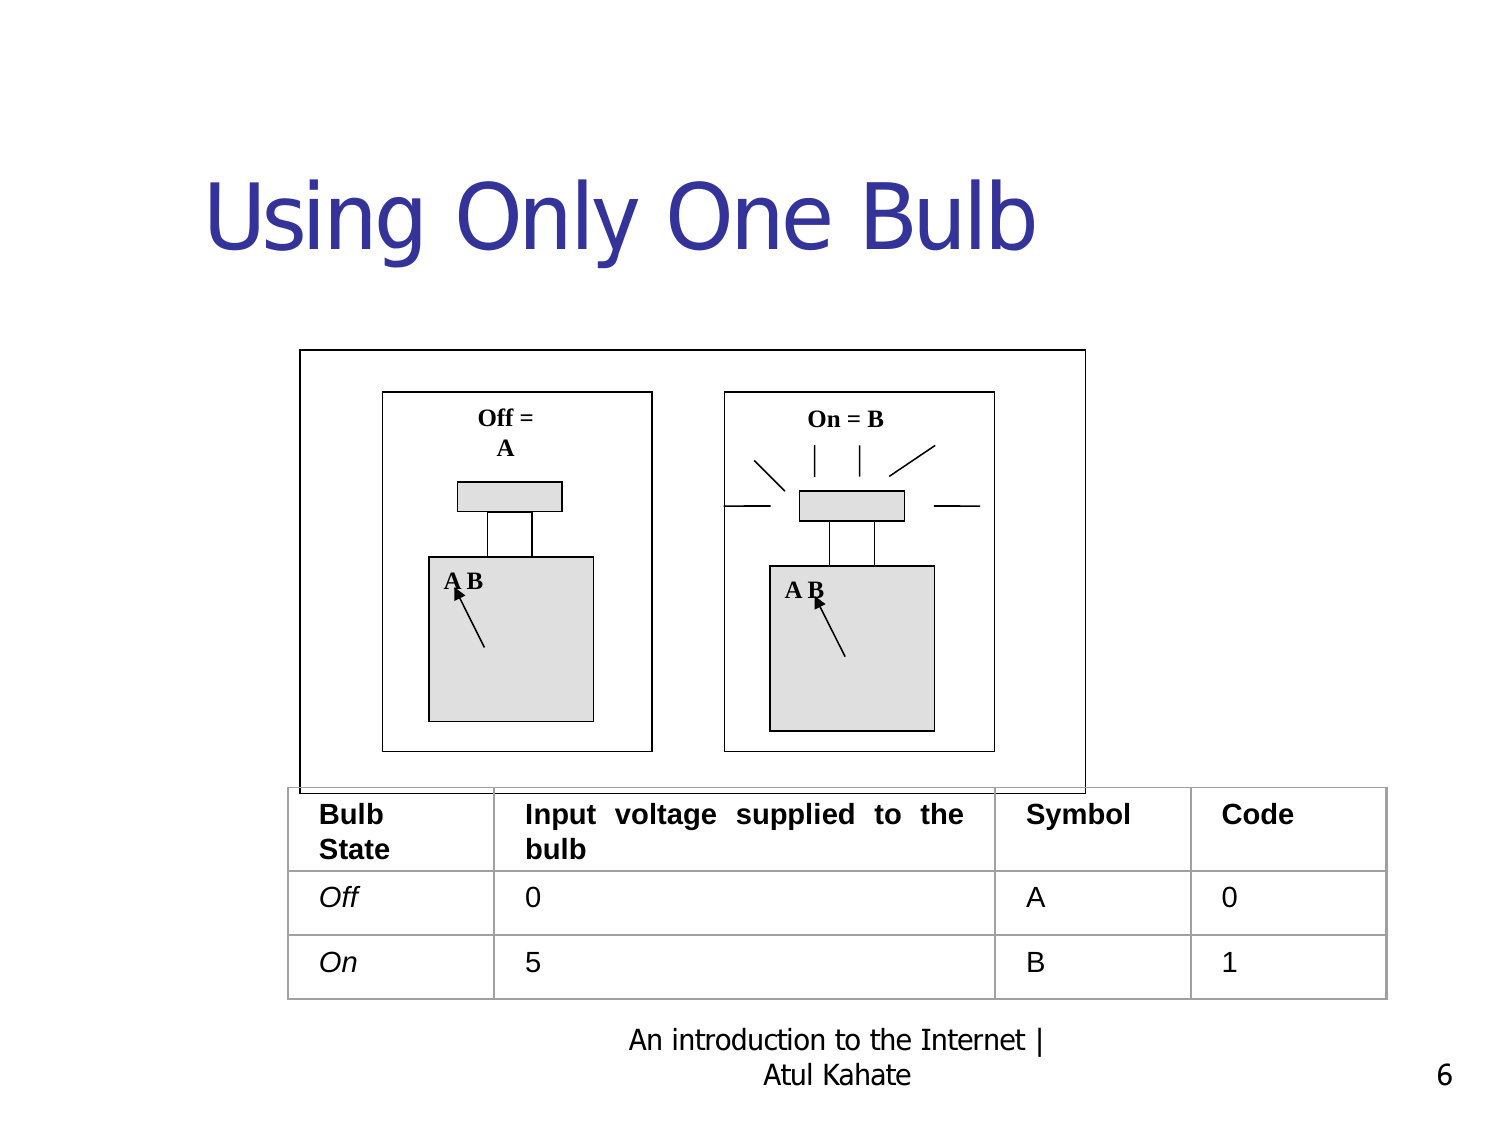

Using Only One Bulb

Off = A
On = B

A B
A B

Bulb State

Input voltage supplied to the bulb

Symbol

Code

Off

0

A

0

On

5

B

1

An introduction to the Internet | Atul Kahate
6